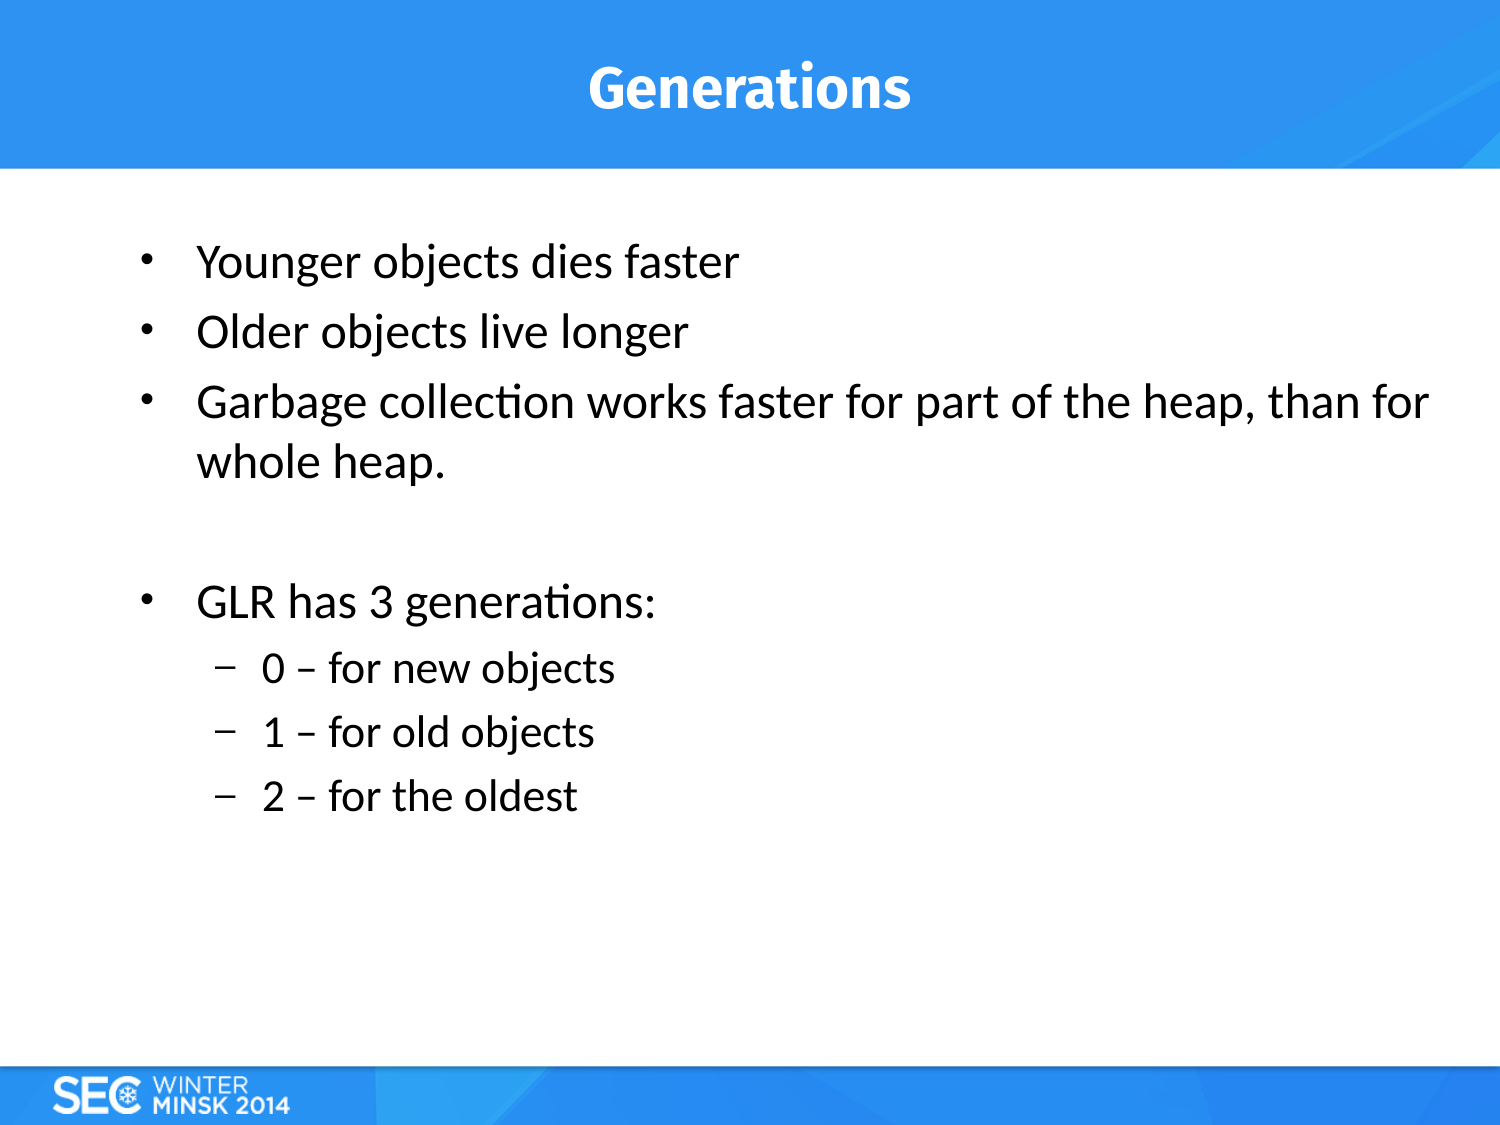

# Generations

Younger objects dies faster
Older objects live longer
Garbage collection works faster for part of the heap, than for whole heap.

GLR has 3 generations:
0 – for new objects
1 – for old objects
2 – for the oldest